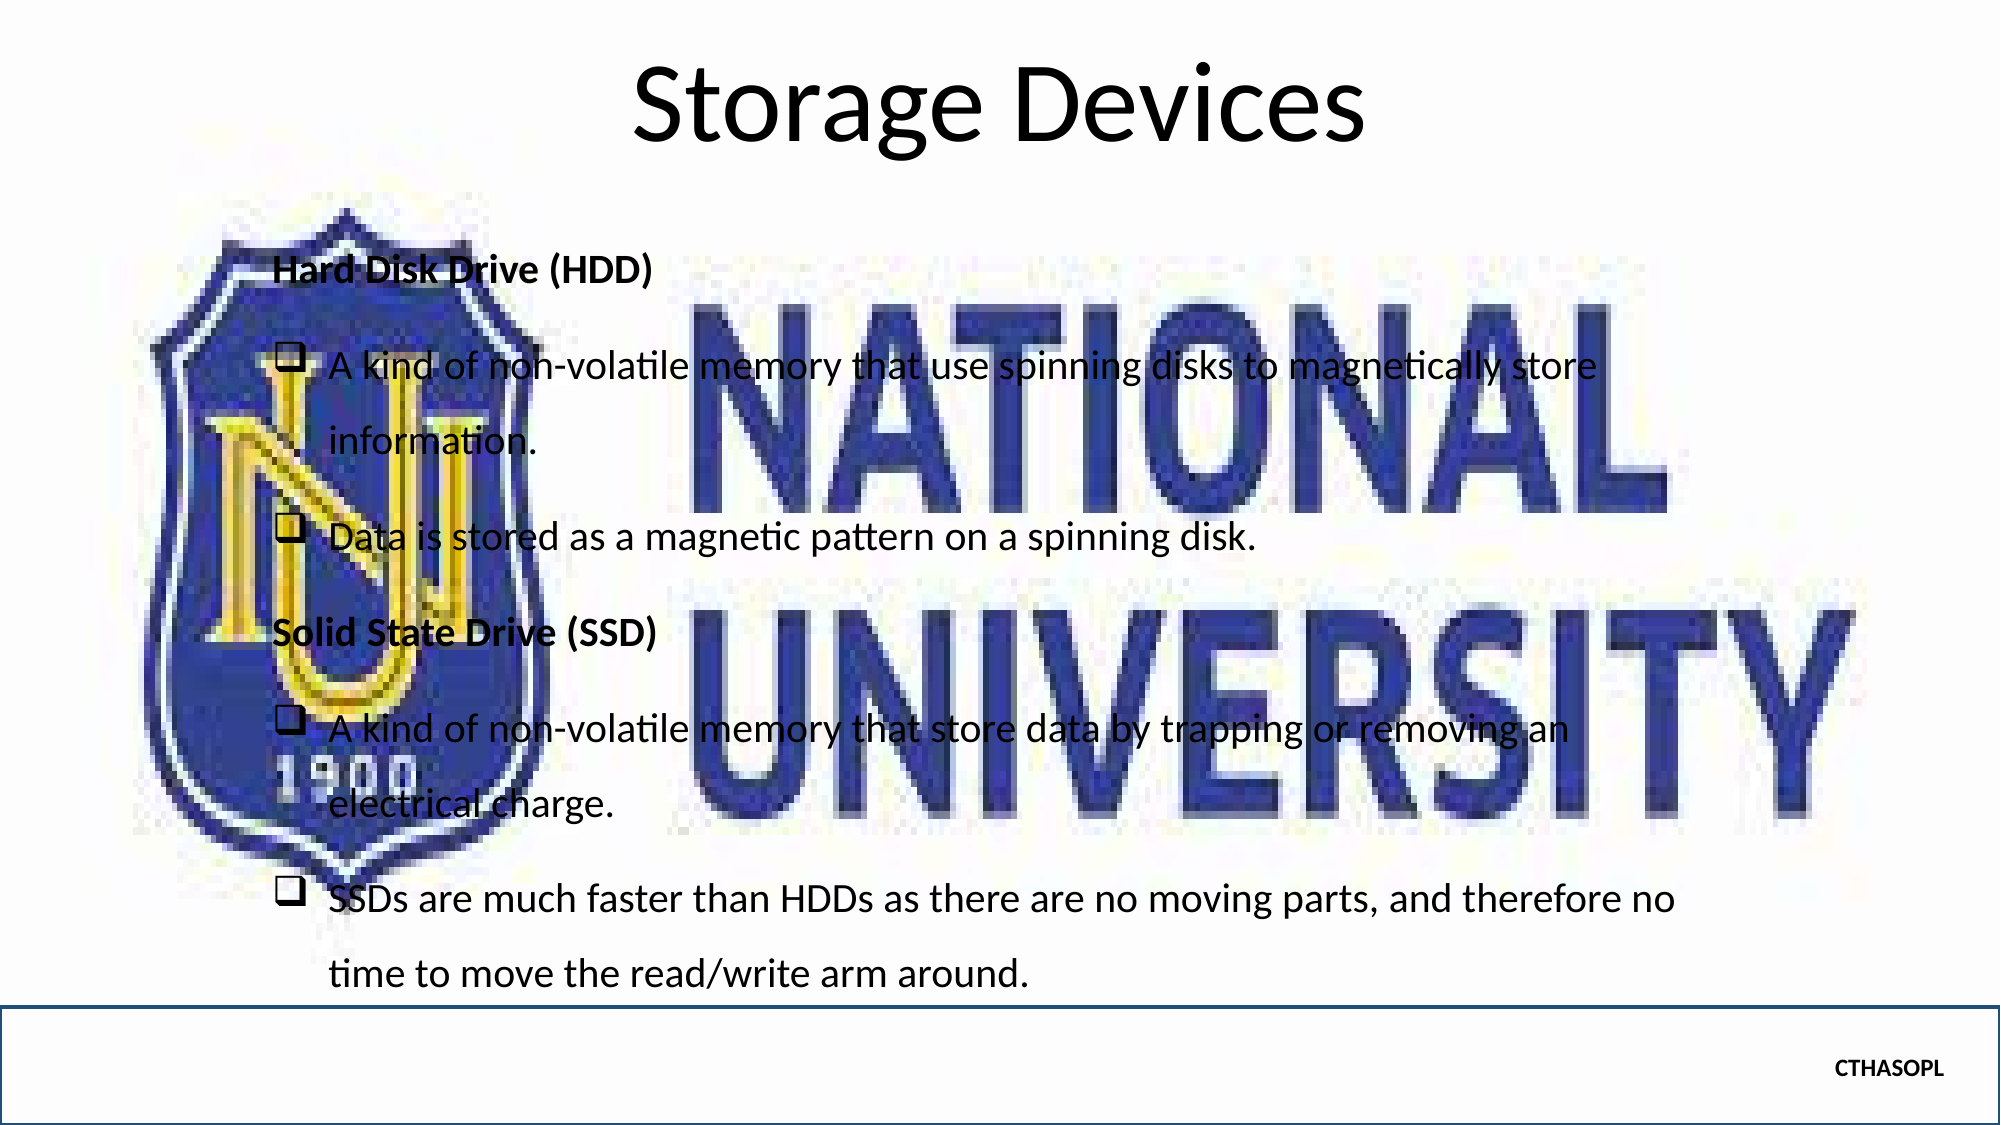

# Storage Devices
Hard Disk Drive (HDD)
A kind of non-volatile memory that use spinning disks to magnetically store information.
Data is stored as a magnetic pattern on a spinning disk.
Solid State Drive (SSD)
A kind of non-volatile memory that store data by trapping or removing an electrical charge.
SSDs are much faster than HDDs as there are no moving parts, and therefore no time to move the read/write arm around.
CTHASOPL